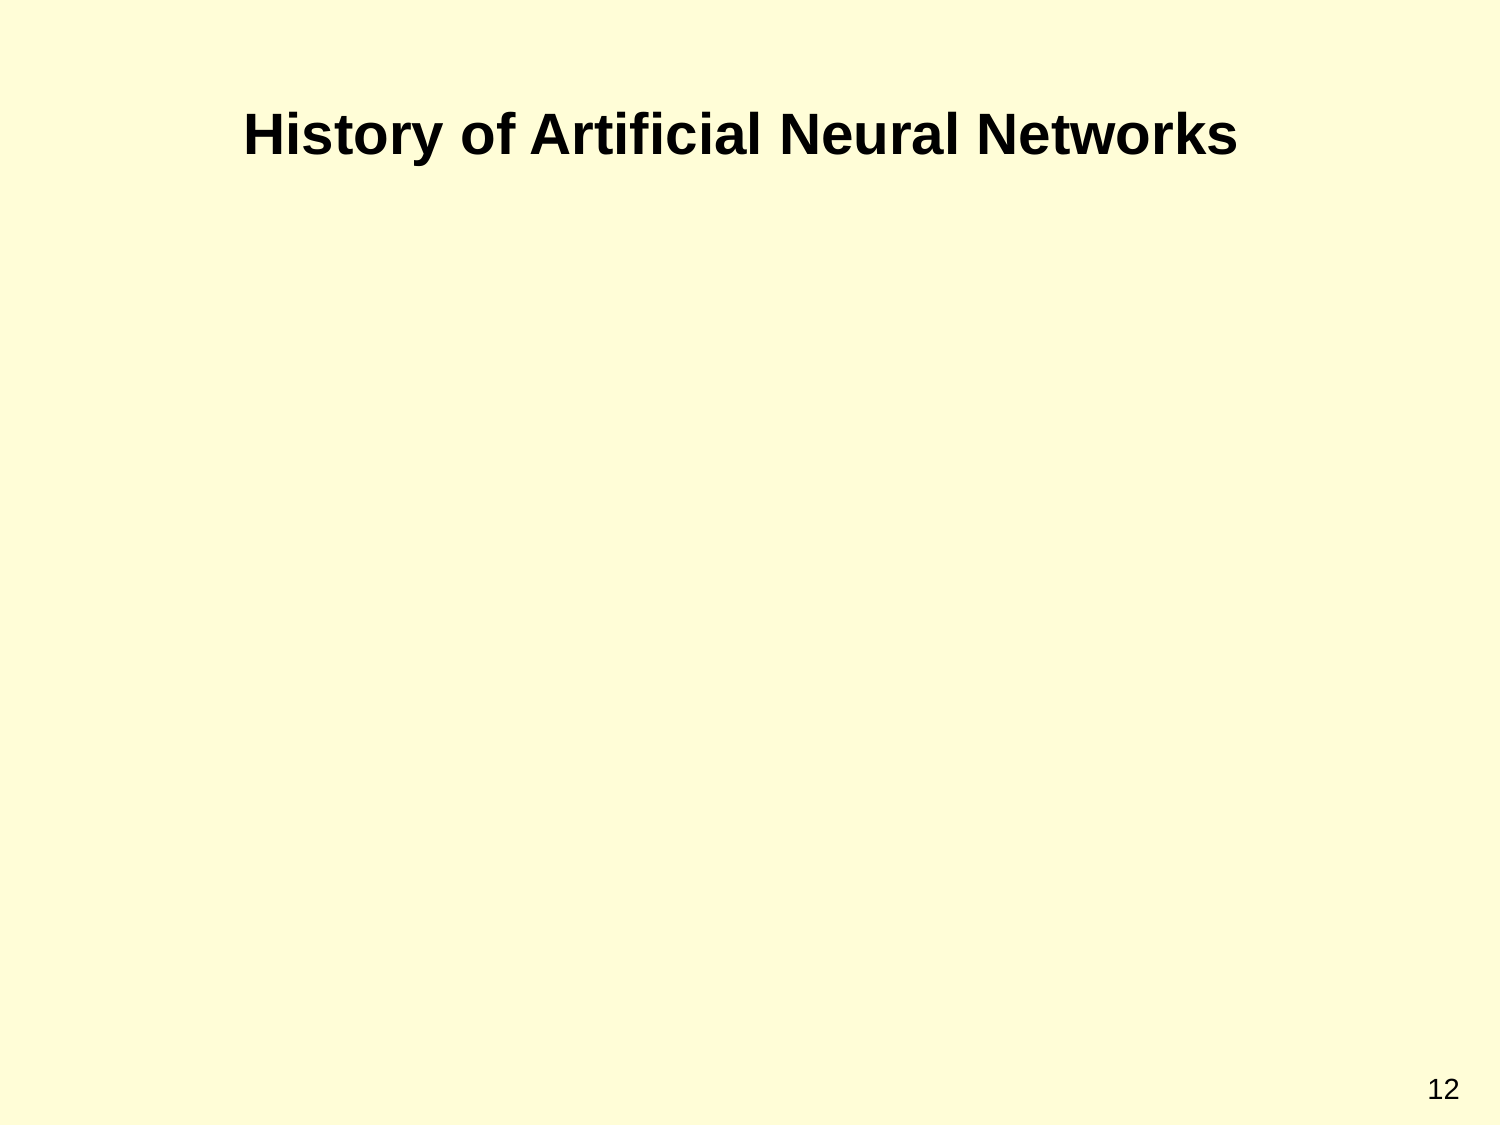

# History of Artificial Neural Networks
12